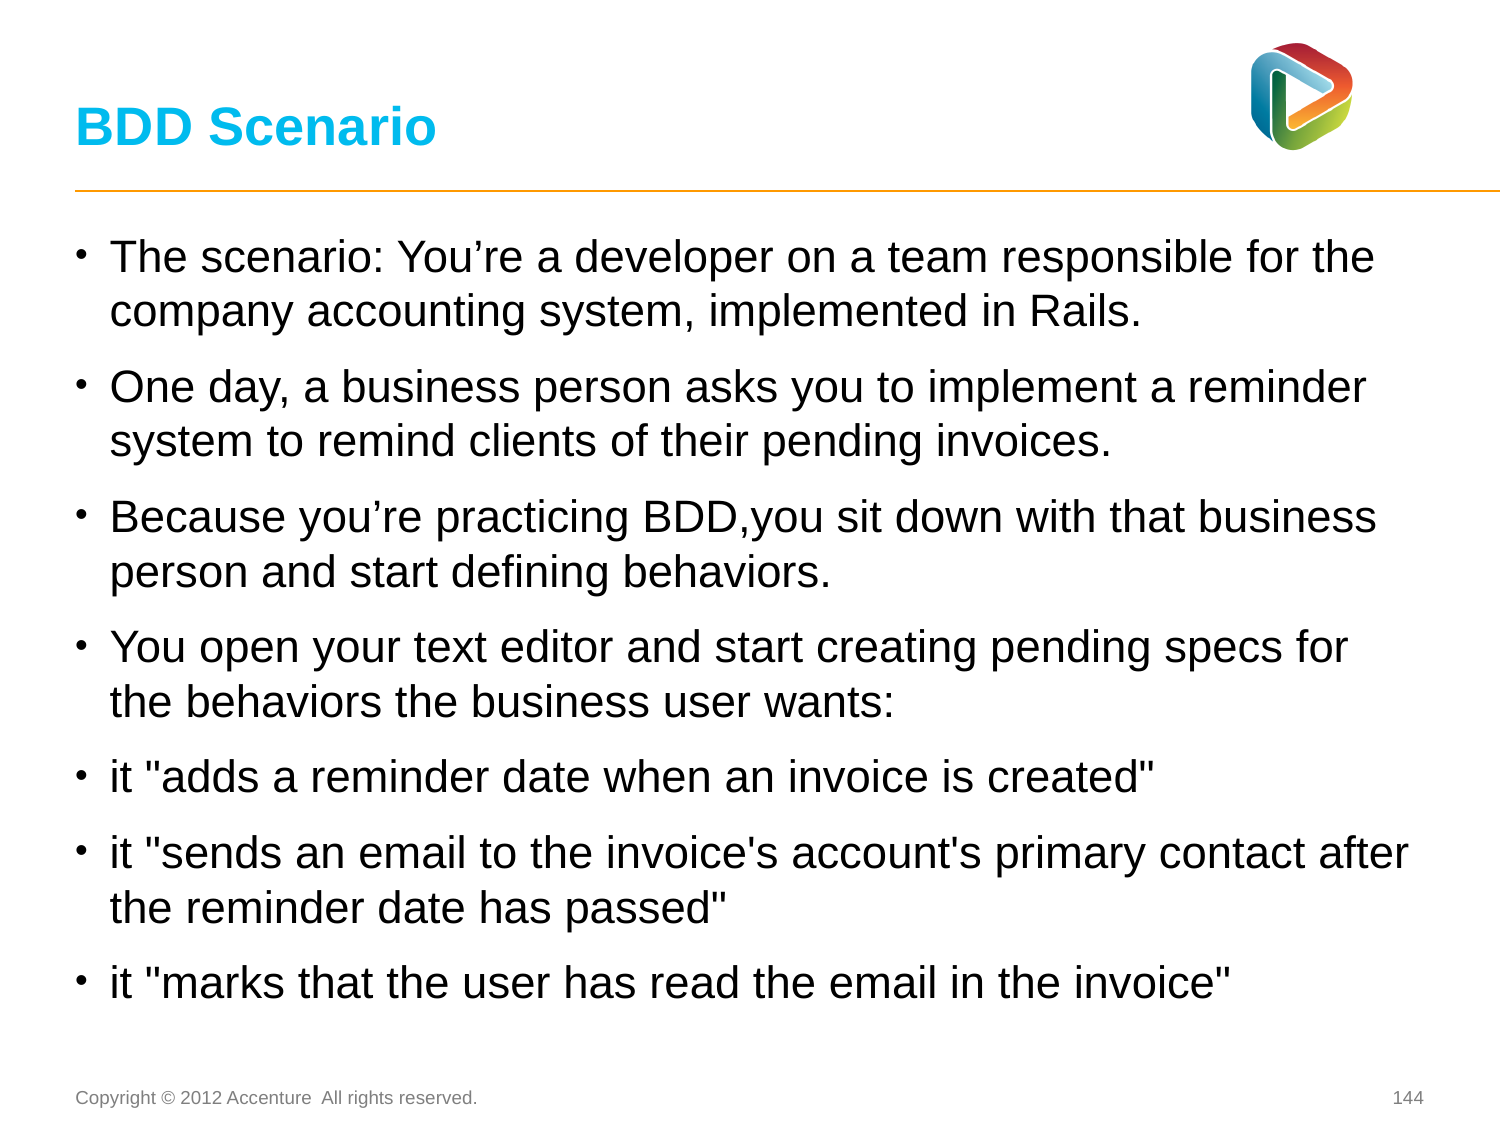

# BDD Scenario
The scenario: You’re a developer on a team responsible for the company accounting system, implemented in Rails.
One day, a business person asks you to implement a reminder system to remind clients of their pending invoices.
Because you’re practicing BDD,you sit down with that business person and start defining behaviors.
You open your text editor and start creating pending specs for the behaviors the business user wants:
it "adds a reminder date when an invoice is created"
it "sends an email to the invoice's account's primary contact after the reminder date has passed"
it "marks that the user has read the email in the invoice"